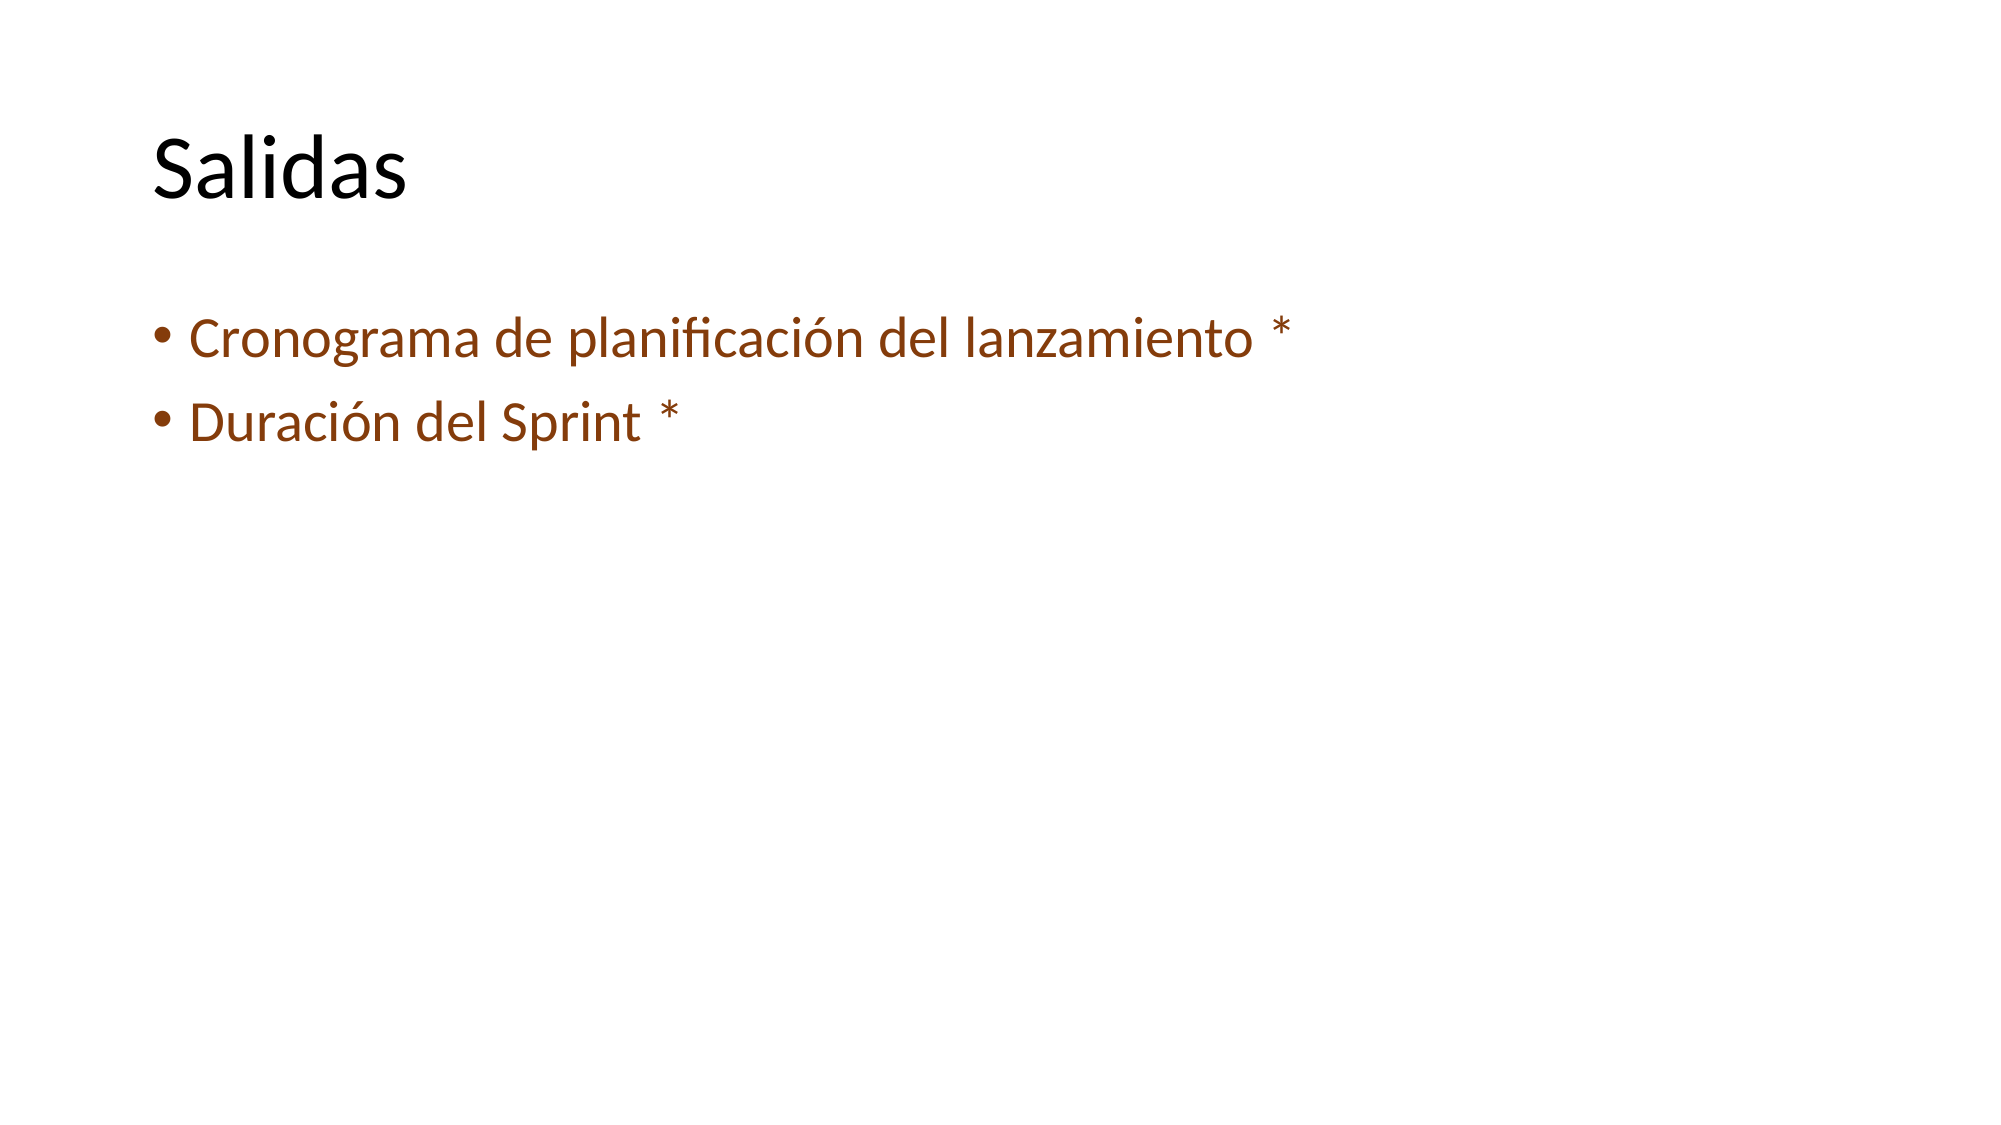

# Salidas
Cronograma de planificación del lanzamiento *
Duración del Sprint *